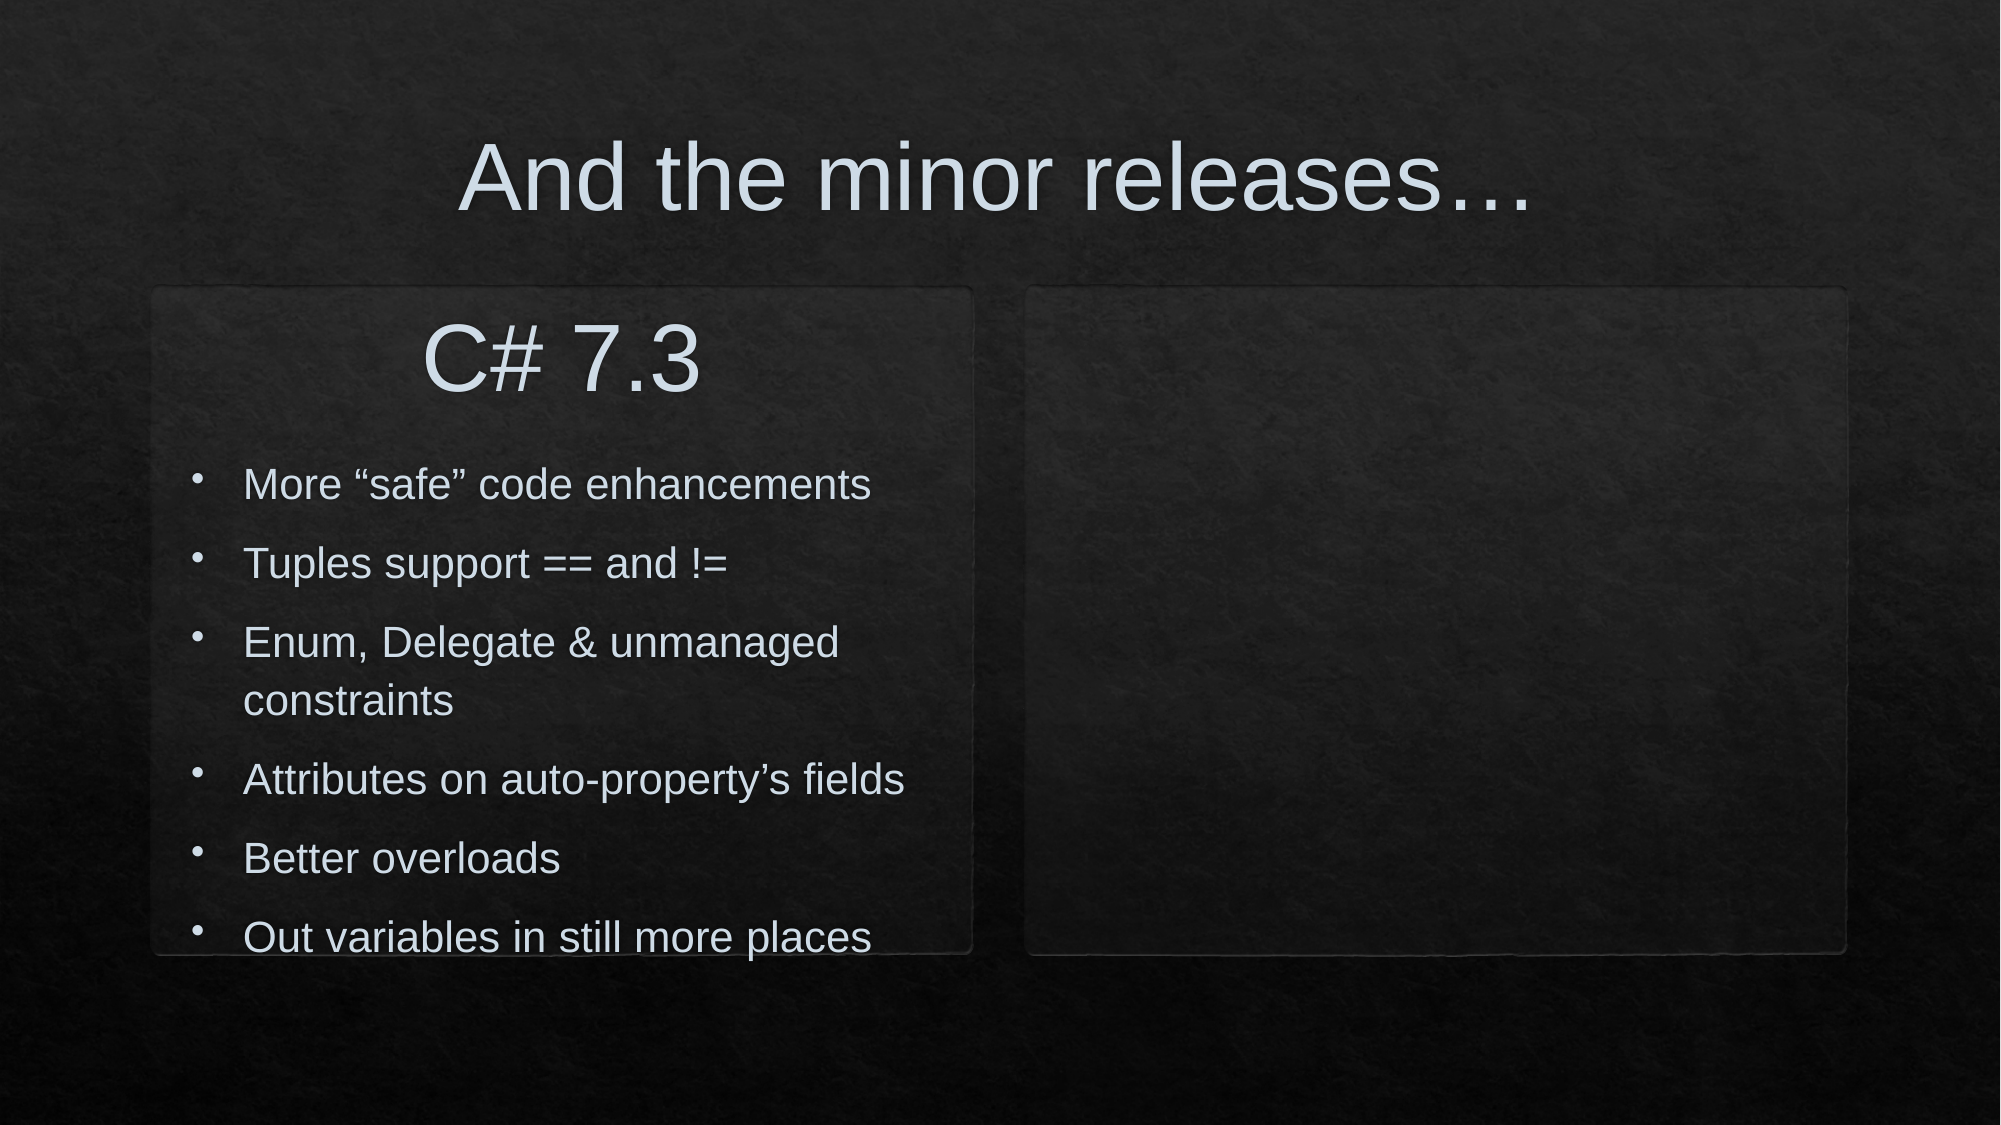

# And the minor releases…

C# 7.3
More “safe” code enhancements
Tuples support == and !=
Enum, Delegate & unmanaged constraints
Attributes on auto-property’s fields
Better overloads
Out variables in still more places